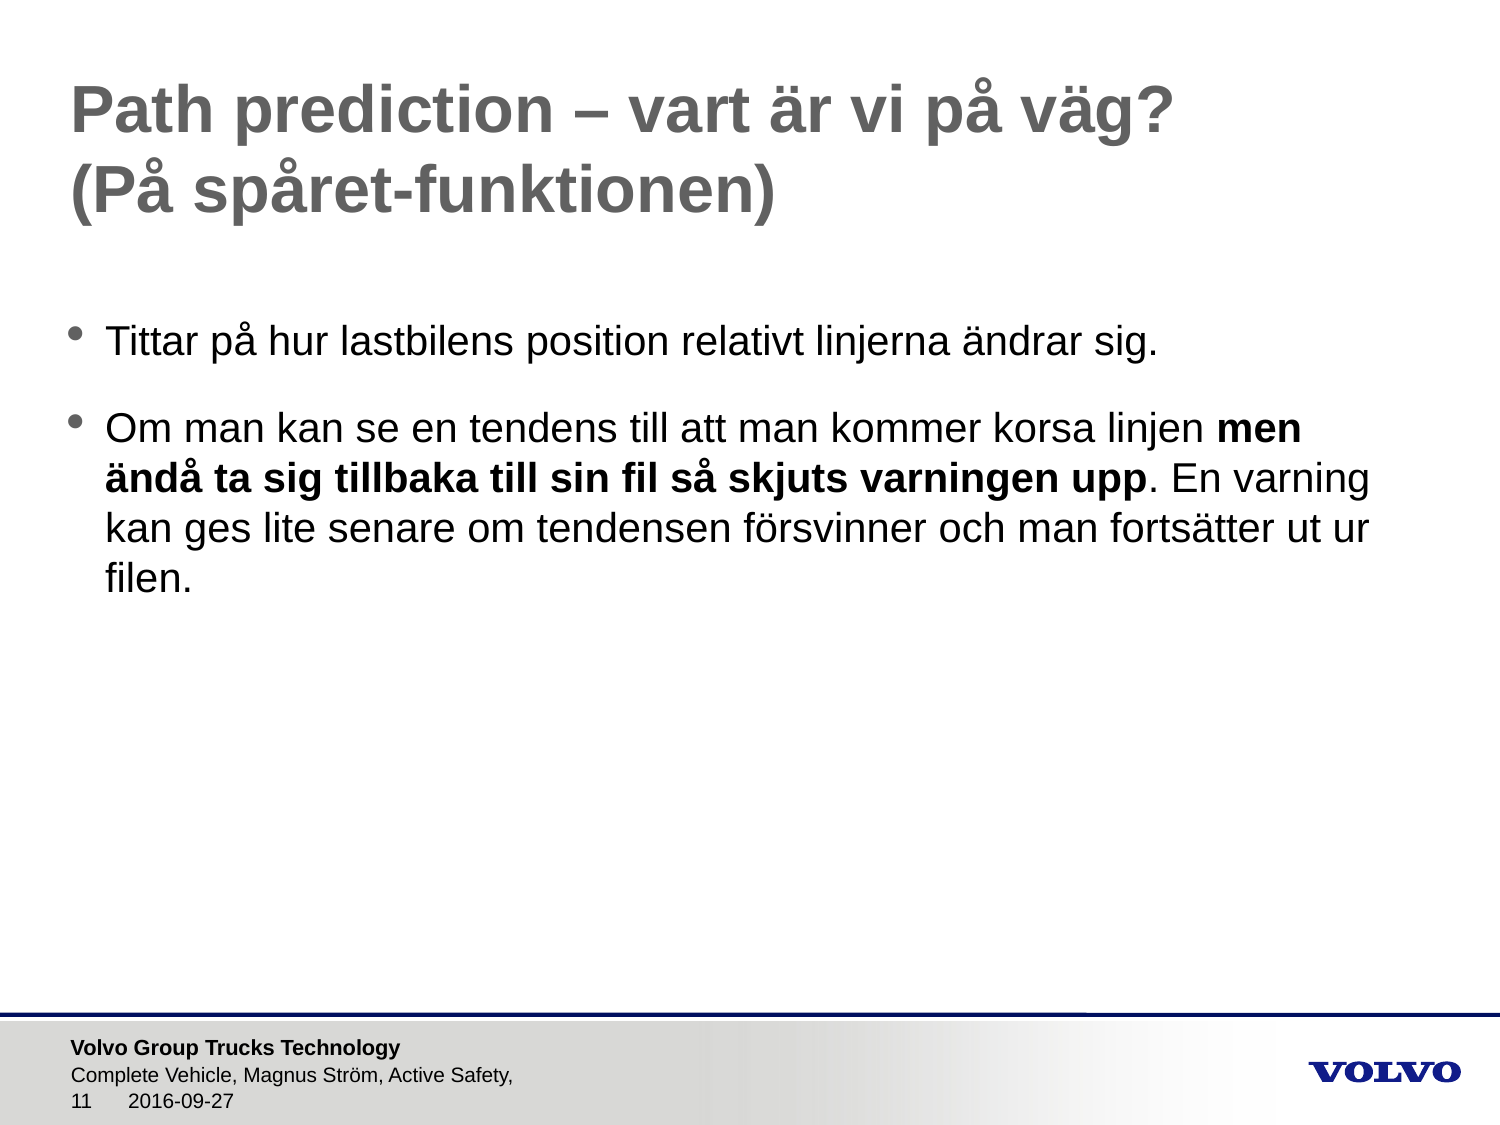

# Path prediction – vart är vi på väg? (På spåret-funktionen)
Tittar på hur lastbilens position relativt linjerna ändrar sig.
Om man kan se en tendens till att man kommer korsa linjen men ändå ta sig tillbaka till sin fil så skjuts varningen upp. En varning kan ges lite senare om tendensen försvinner och man fortsätter ut ur filen.
Complete Vehicle, Magnus Ström, Active Safety,
2016-09-27
11